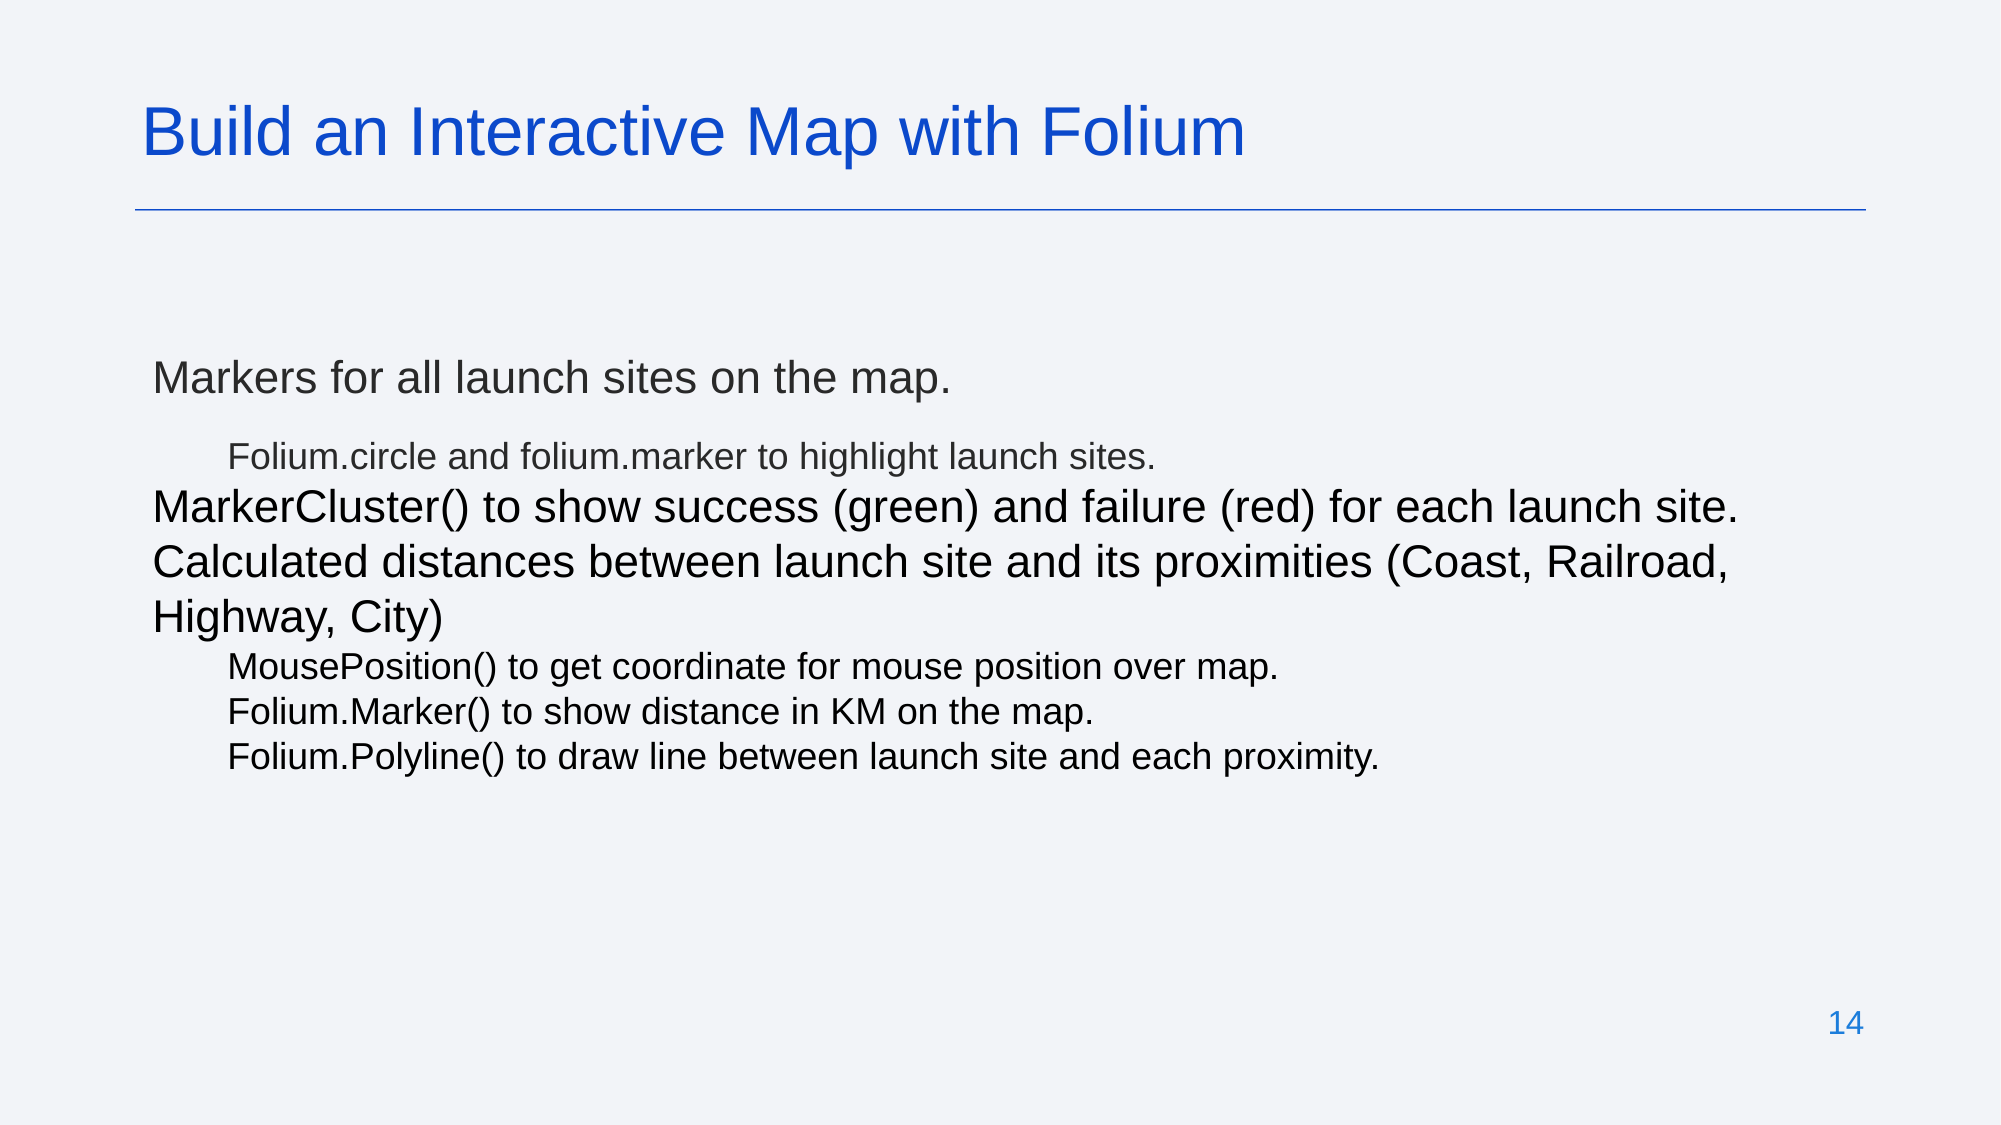

Build an Interactive Map with Folium
Markers for all launch sites on the map.
Folium.circle and folium.marker to highlight launch sites.
MarkerCluster() to show success (green) and failure (red) for each launch site.
Calculated distances between launch site and its proximities (Coast, Railroad, Highway, City)
MousePosition() to get coordinate for mouse position over map.
Folium.Marker() to show distance in KM on the map.
Folium.Polyline() to draw line between launch site and each proximity.

14